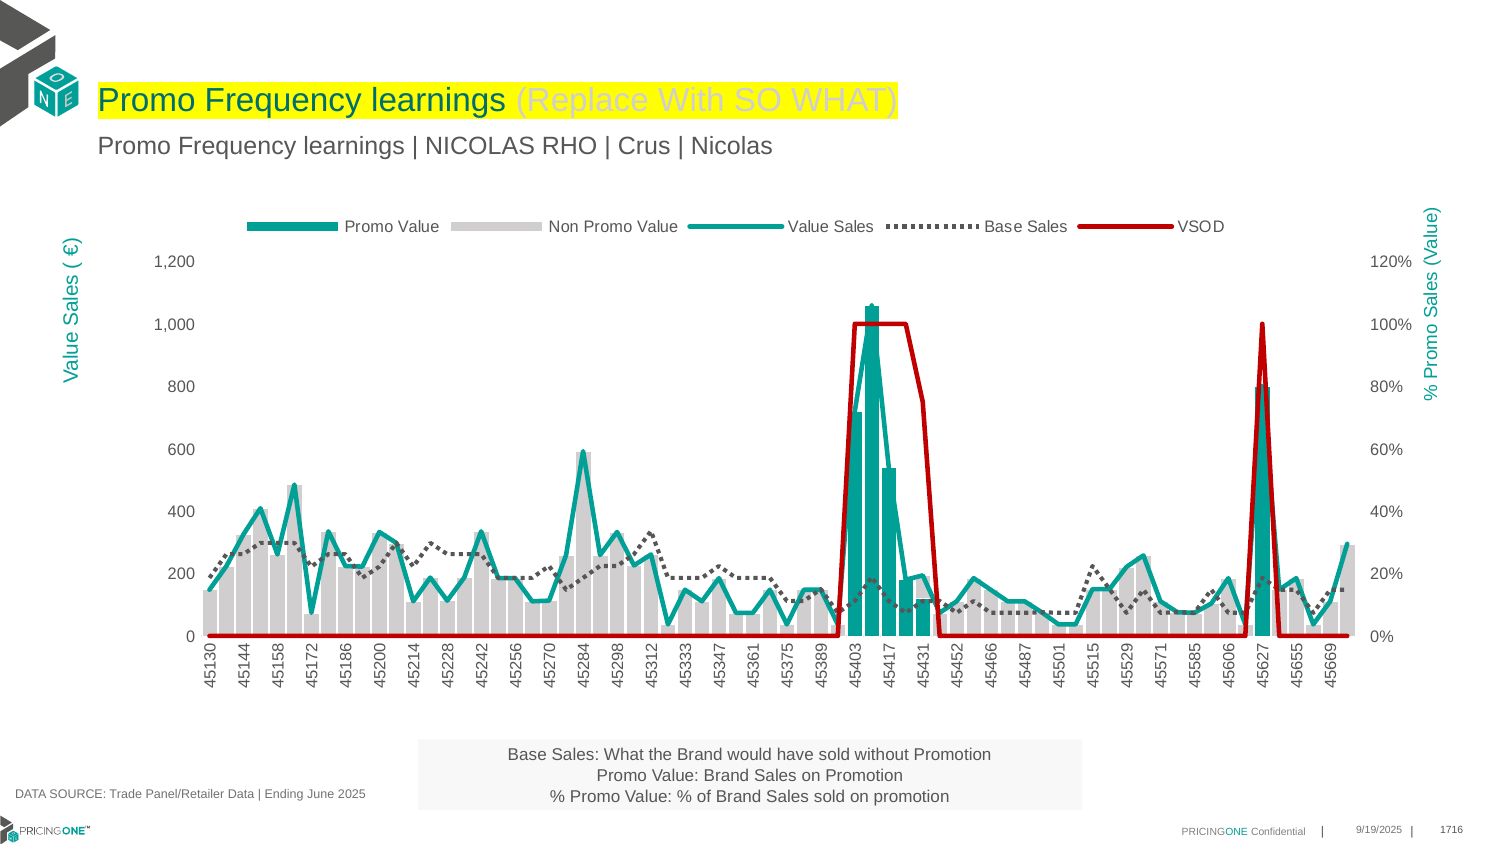

# Promo Frequency learnings (Replace With SO WHAT)
Promo Frequency learnings | NICOLAS RHO | Crus | Nicolas

### Chart

| Category | Promo Value | Non Promo Value | Value Sales | Base Sales | VSOD |
|---|---|---|---|---|---|
| 45130.0 | 0.0 | 148.0 | 148.0 | 186.0 | 0.0 |
| 45137.0 | 0.0 | 224.0 | 224.0 | 262.0 | 0.0 |
| 45144.0 | 0.0 | 325.0 | 325.0 | 262.0 | 0.0 |
| 45151.0 | 0.0 | 409.0 | 409.0 | 298.0 | 0.0 |
| 45158.0 | 0.0 | 261.0 | 261.0 | 298.0 | 0.0 |
| 45165.0 | 0.0 | 485.0 | 485.0 | 298.0 | 0.0 |
| 45172.0 | 0.0 | 74.0 | 74.0 | 222.0 | 0.0 |
| 45179.0 | 0.0 | 335.0 | 335.0 | 262.0 | 0.0 |
| 45186.0 | 0.0 | 224.0 | 224.0 | 262.0 | 0.0 |
| 45193.0 | 0.0 | 222.0 | 222.0 | 186.0 | 0.0 |
| 45200.0 | 0.0 | 333.0 | 333.0 | 222.0 | 0.0 |
| 45207.0 | 0.0 | 298.0 | 298.0 | 298.0 | 0.0 |
| 45214.0 | 0.0 | 111.0 | 111.0 | 222.0 | 0.0 |
| 45221.0 | 0.0 | 187.0 | 187.0 | 298.0 | 0.0 |
| 45228.0 | 0.0 | 113.0 | 113.0 | 262.0 | 0.0 |
| 45235.0 | 0.0 | 187.0 | 187.0 | 262.0 | 0.0 |
| 45242.0 | 0.0 | 335.0 | 335.0 | 262.0 | 0.0 |
| 45249.0 | 0.0 | 185.0 | 185.0 | 186.0 | 0.0 |
| 45256.0 | 0.0 | 185.0 | 185.0 | 186.0 | 0.0 |
| 45263.0 | 0.0 | 111.0 | 111.0 | 186.0 | 0.0 |
| 45270.0 | 0.0 | 113.0 | 113.0 | 224.0 | 0.0 |
| 45277.0 | 0.0 | 259.0 | 259.0 | 148.0 | 0.0 |
| 45284.0 | 0.0 | 592.0 | 592.0 | 186.0 | 0.0 |
| 45291.0 | 0.0 | 259.0 | 259.0 | 224.0 | 0.0 |
| 45298.0 | 0.0 | 333.0 | 333.0 | 224.0 | 0.0 |
| 45305.0 | 0.0 | 226.0 | 226.0 | 262.0 | 0.0 |
| 45312.0 | 0.0 | 261.0 | 261.0 | 336.0 | 0.0 |
| 45319.0 | 0.0 | 37.0 | 37.0 | 186.0 | 0.0 |
| 45333.0 | 0.0 | 148.0 | 148.0 | 186.0 | 0.0 |
| 45340.0 | 0.0 | 111.0 | 111.0 | 186.0 | 0.0 |
| 45347.0 | 0.0 | 185.0 | 185.0 | 224.0 | 0.0 |
| 45354.0 | 0.0 | 74.0 | 74.0 | 186.0 | 0.0 |
| 45361.0 | 0.0 | 74.0 | 74.0 | 186.0 | 0.0 |
| 45368.0 | 0.0 | 148.0 | 148.0 | 186.0 | 0.0 |
| 45375.0 | 0.0 | 37.0 | 37.0 | 112.0 | 0.0 |
| 45382.0 | 0.0 | 148.0 | 148.0 | 112.0 | 0.0 |
| 45389.0 | 0.0 | 148.0 | 148.0 | 150.0 | 0.0 |
| 45396.0 | 0.0 | 37.0 | 37.0 | 74.0 | 0.0 |
| 45403.0 | 720.0 | 0.0 | 720.0 | 112.0 | 1.0 |
| 45410.0 | 1060.0 | 0.0 | 1060.0 | 188.0 | 1.0 |
| 45417.0 | 540.0 | 0.0 | 540.0 | 112.0 | 1.0 |
| 45424.0 | 180.0 | 0.0 | 180.0 | 74.0 | 1.0 |
| 45431.0 | 120.0 | 74.0 | 194.0 | 112.0 | 0.75 |
| 45445.0 | 0.0 | 74.0 | 74.0 | 112.0 | 0.0 |
| 45452.0 | 0.0 | 111.0 | 111.0 | 74.0 | 0.0 |
| 45459.0 | 0.0 | 185.0 | 185.0 | 112.0 | 0.0 |
| 45466.0 | 0.0 | 148.0 | 148.0 | 74.0 | 0.0 |
| 45480.0 | 0.0 | 111.0 | 111.0 | 74.0 | 0.0 |
| 45487.0 | 0.0 | 111.0 | 111.0 | 74.0 | 0.0 |
| 45494.0 | 0.0 | 76.0 | 76.0 | 76.0 | 0.0 |
| 45501.0 | 0.0 | 37.0 | 37.0 | 74.0 | 0.0 |
| 45508.0 | 0.0 | 37.0 | 37.0 | 74.0 | 0.0 |
| 45515.0 | 0.0 | 150.0 | 150.0 | 224.0 | 0.0 |
| 45522.0 | 0.0 | 150.0 | 150.0 | 150.0 | 0.0 |
| 45529.0 | 0.0 | 221.0 | 221.0 | 74.0 | 0.0 |
| 45564.0 | 0.0 | 258.0 | 258.0 | 148.0 | 0.0 |
| 45571.0 | 0.0 | 111.0 | 111.0 | 74.0 | 0.0 |
| 45578.0 | 0.0 | 76.0 | 76.0 | 76.0 | 0.0 |
| 45585.0 | 0.0 | 74.0 | 74.0 | 74.0 | 0.0 |
| 45592.0 | 0.0 | 104.0 | 104.0 | 148.0 | 0.0 |
| 45606.0 | 0.0 | 185.0 | 185.0 | 74.0 | 0.0 |
| 45613.0 | 0.0 | 37.0 | 37.0 | 74.0 | 0.0 |
| 45627.0 | 799.0 | 1.0 | 800.0 | 186.0 | 1.0 |
| 45648.0 | 0.0 | 148.0 | 148.0 | 148.0 | 0.0 |
| 45655.0 | 0.0 | 185.0 | 185.0 | 148.0 | 0.0 |
| 45662.0 | 0.0 | 37.0 | 37.0 | 74.0 | 0.0 |
| 45669.0 | 0.0 | 111.0 | 111.0 | 148.0 | 0.0 |
| 45676.0 | 0.0 | 295.0 | 295.0 | 148.0 | 0.0 |
% Promo Sales (Value)
Value Sales ( €)
Base Sales: What the Brand would have sold without Promotion
Promo Value: Brand Sales on Promotion
% Promo Value: % of Brand Sales sold on promotion
DATA SOURCE: Trade Panel/Retailer Data | Ending June 2025

9/19/2025
1716